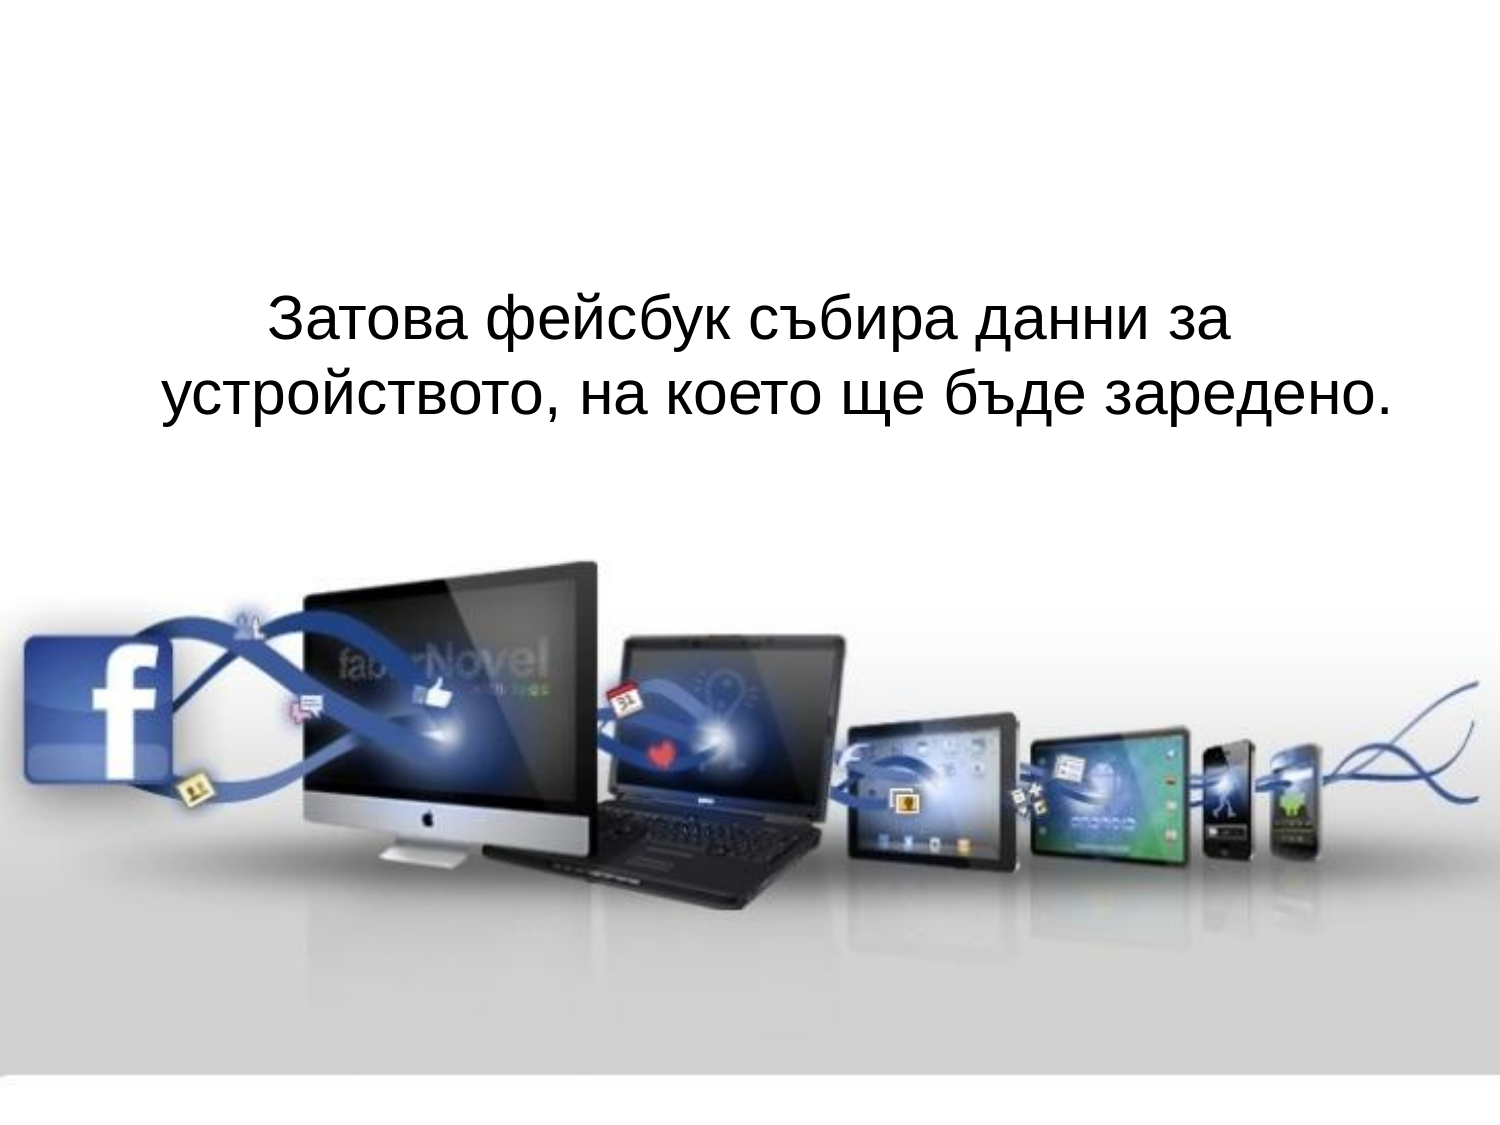

Затова фейсбук събира данни за устройството, на което ще бъде заредено.